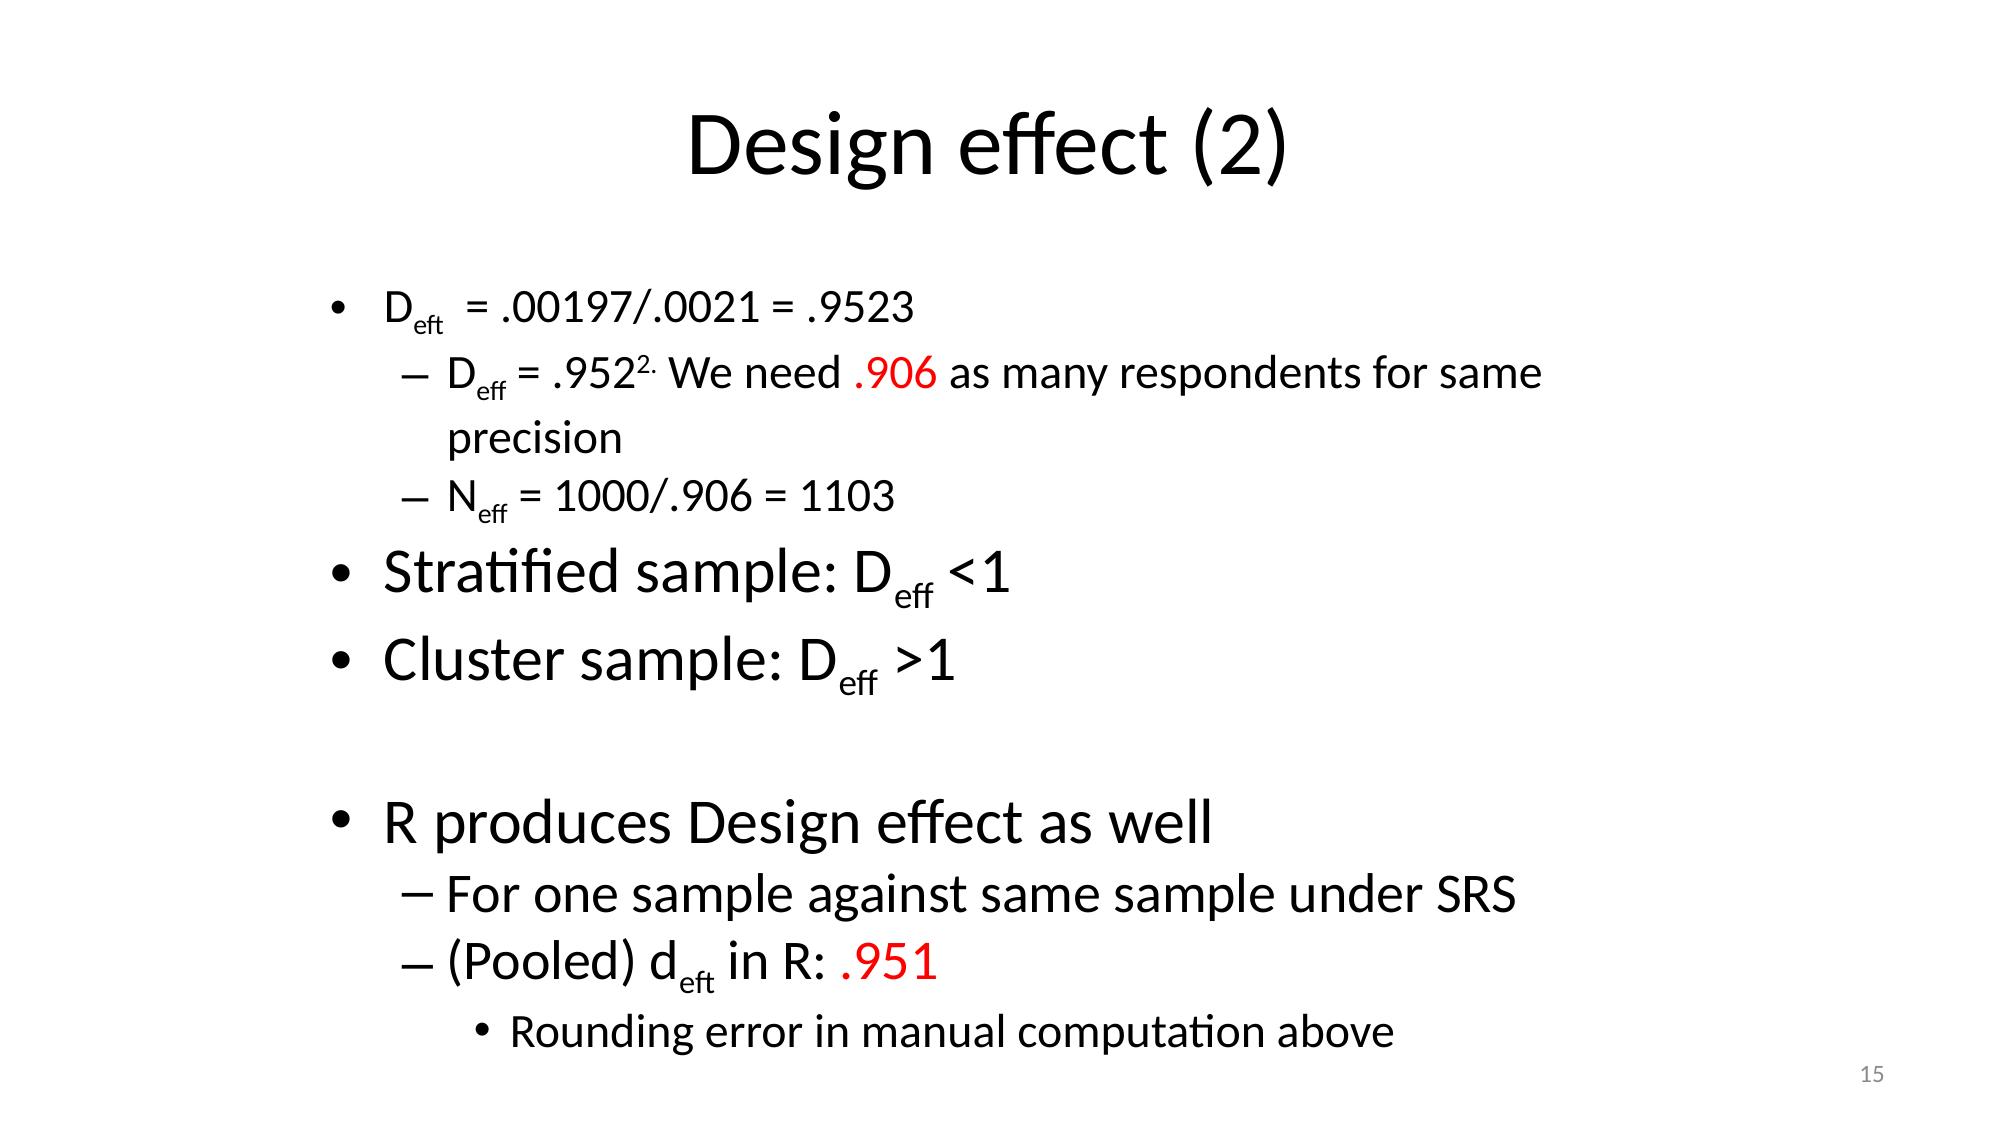

# Design effect (2)
Deft  = .00197/.0021 = .9523
Deff = .9522. We need .906 as many respondents for same precision
Neff = 1000/.906 = 1103
Stratified sample: Deff <1
Cluster sample: Deff >1

R produces Design effect as well
For one sample against same sample under SRS
(Pooled) deft in R: .951
Rounding error in manual computation above
15